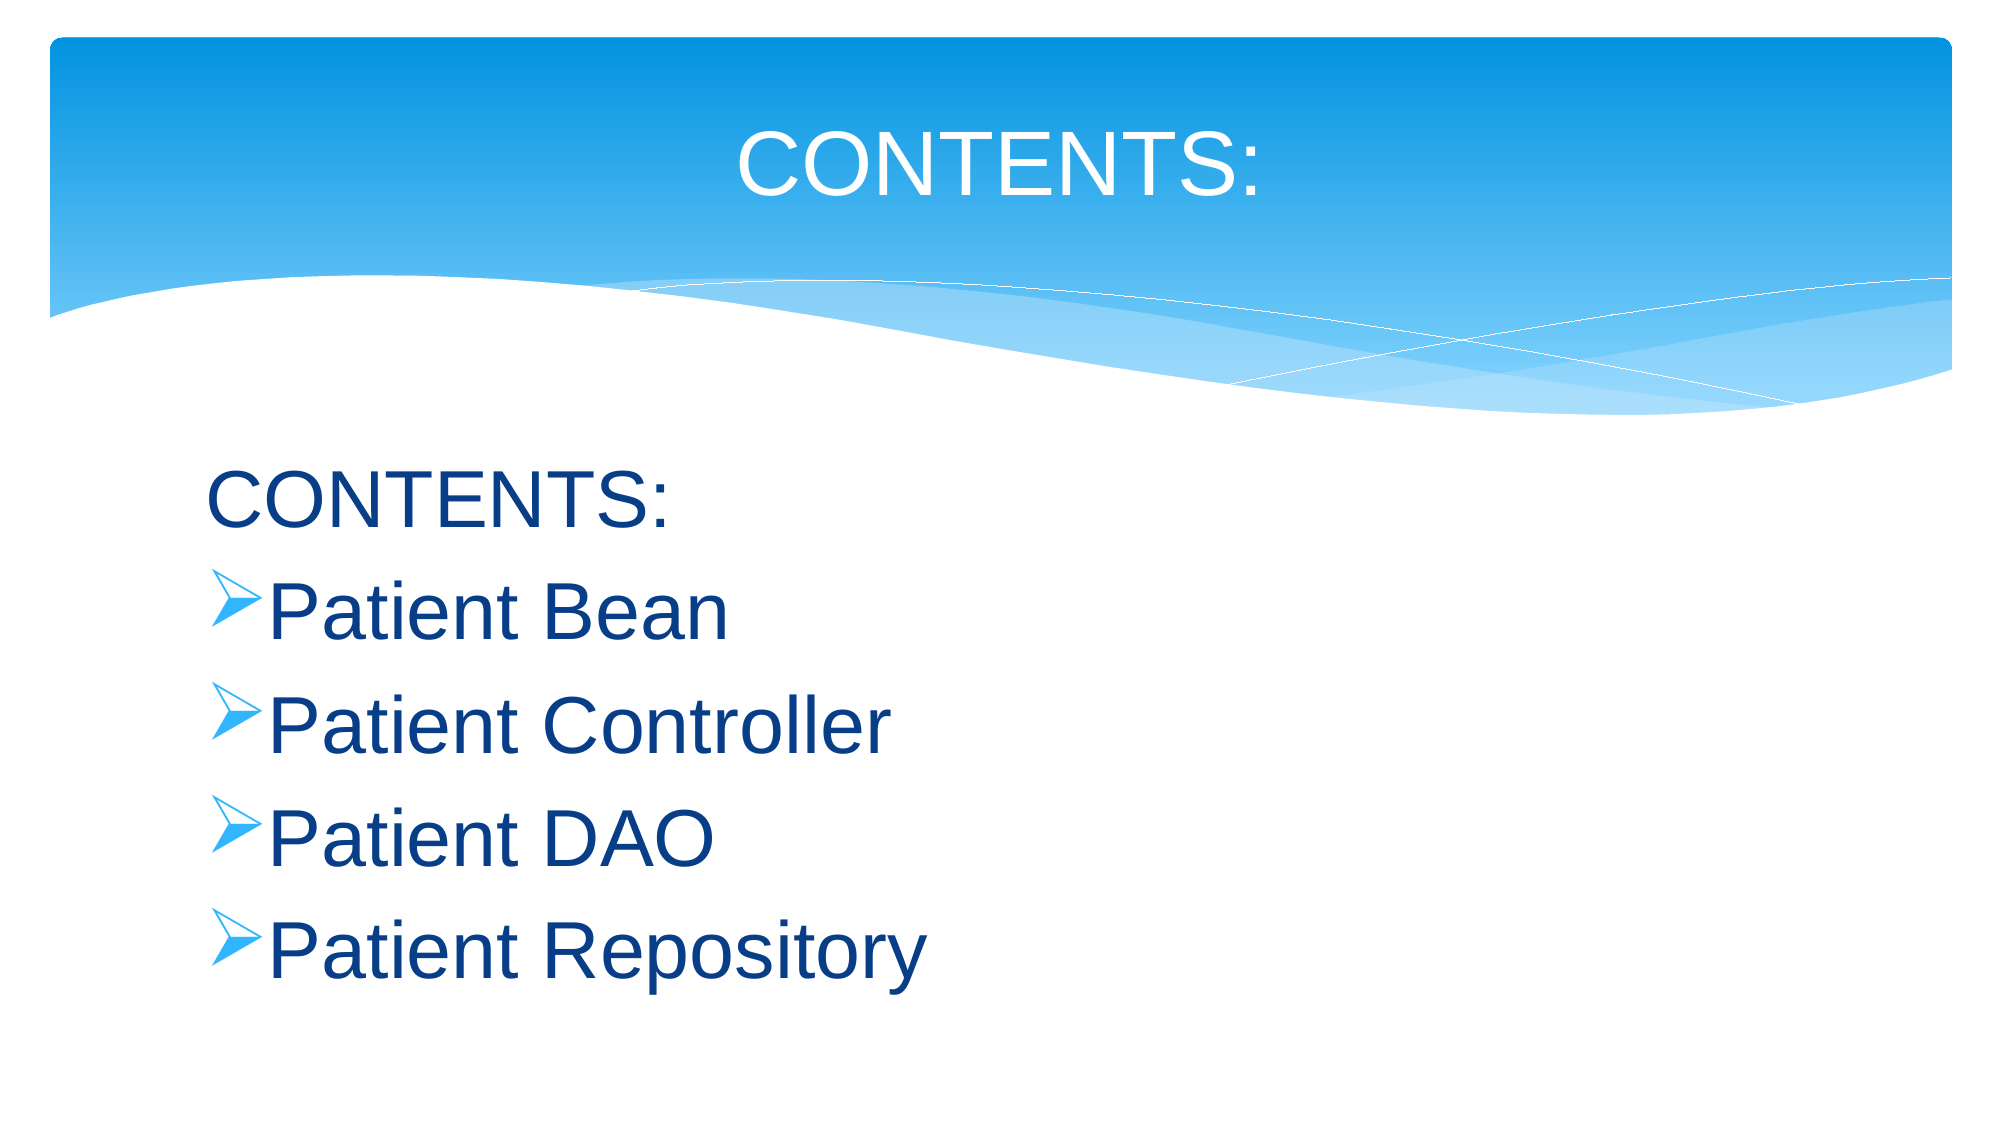

# CONTENTS:
CONTENTS:
Patient Bean
Patient Controller
Patient DAO
Patient Repository